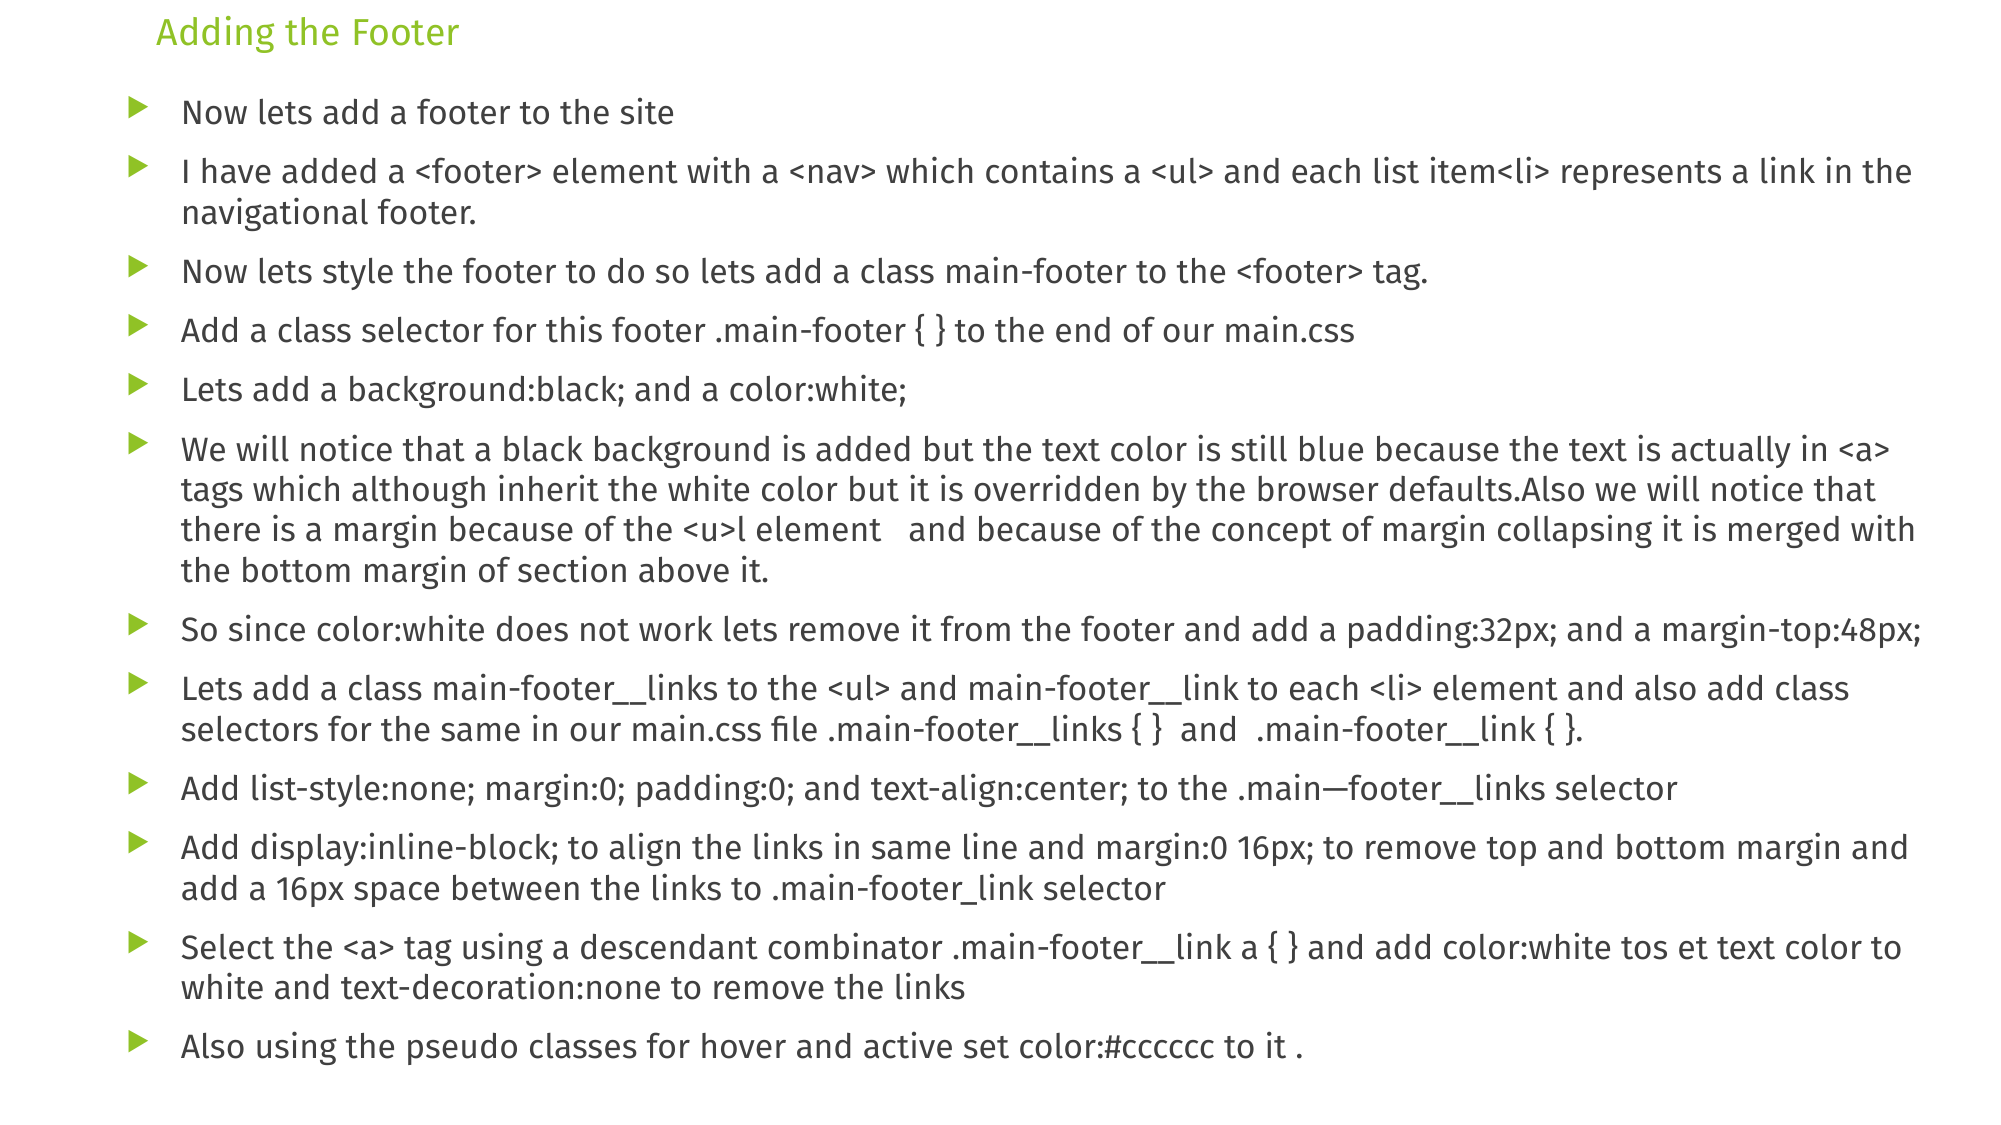

# Adding the Footer
Now lets add a footer to the site
I have added a <footer> element with a <nav> which contains a <ul> and each list item<li> represents a link in the navigational footer.
Now lets style the footer to do so lets add a class main-footer to the <footer> tag.
Add a class selector for this footer .main-footer { } to the end of our main.css
Lets add a background:black; and a color:white;
We will notice that a black background is added but the text color is still blue because the text is actually in <a> tags which although inherit the white color but it is overridden by the browser defaults.Also we will notice that there is a margin because of the <u>l element   and because of the concept of margin collapsing it is merged with the bottom margin of section above it.
So since color:white does not work lets remove it from the footer and add a padding:32px; and a margin-top:48px;
Lets add a class main-footer__links to the <ul> and main-footer__link to each <li> element and also add class selectors for the same in our main.css file .main-footer__links { }  and  .main-footer__link { }.
Add list-style:none; margin:0; padding:0; and text-align:center; to the .main—footer__links selector
Add display:inline-block; to align the links in same line and margin:0 16px; to remove top and bottom margin and add a 16px space between the links to .main-footer_link selector
Select the <a> tag using a descendant combinator .main-footer__link a { } and add color:white tos et text color to white and text-decoration:none to remove the links
Also using the pseudo classes for hover and active set color:#cccccc to it .